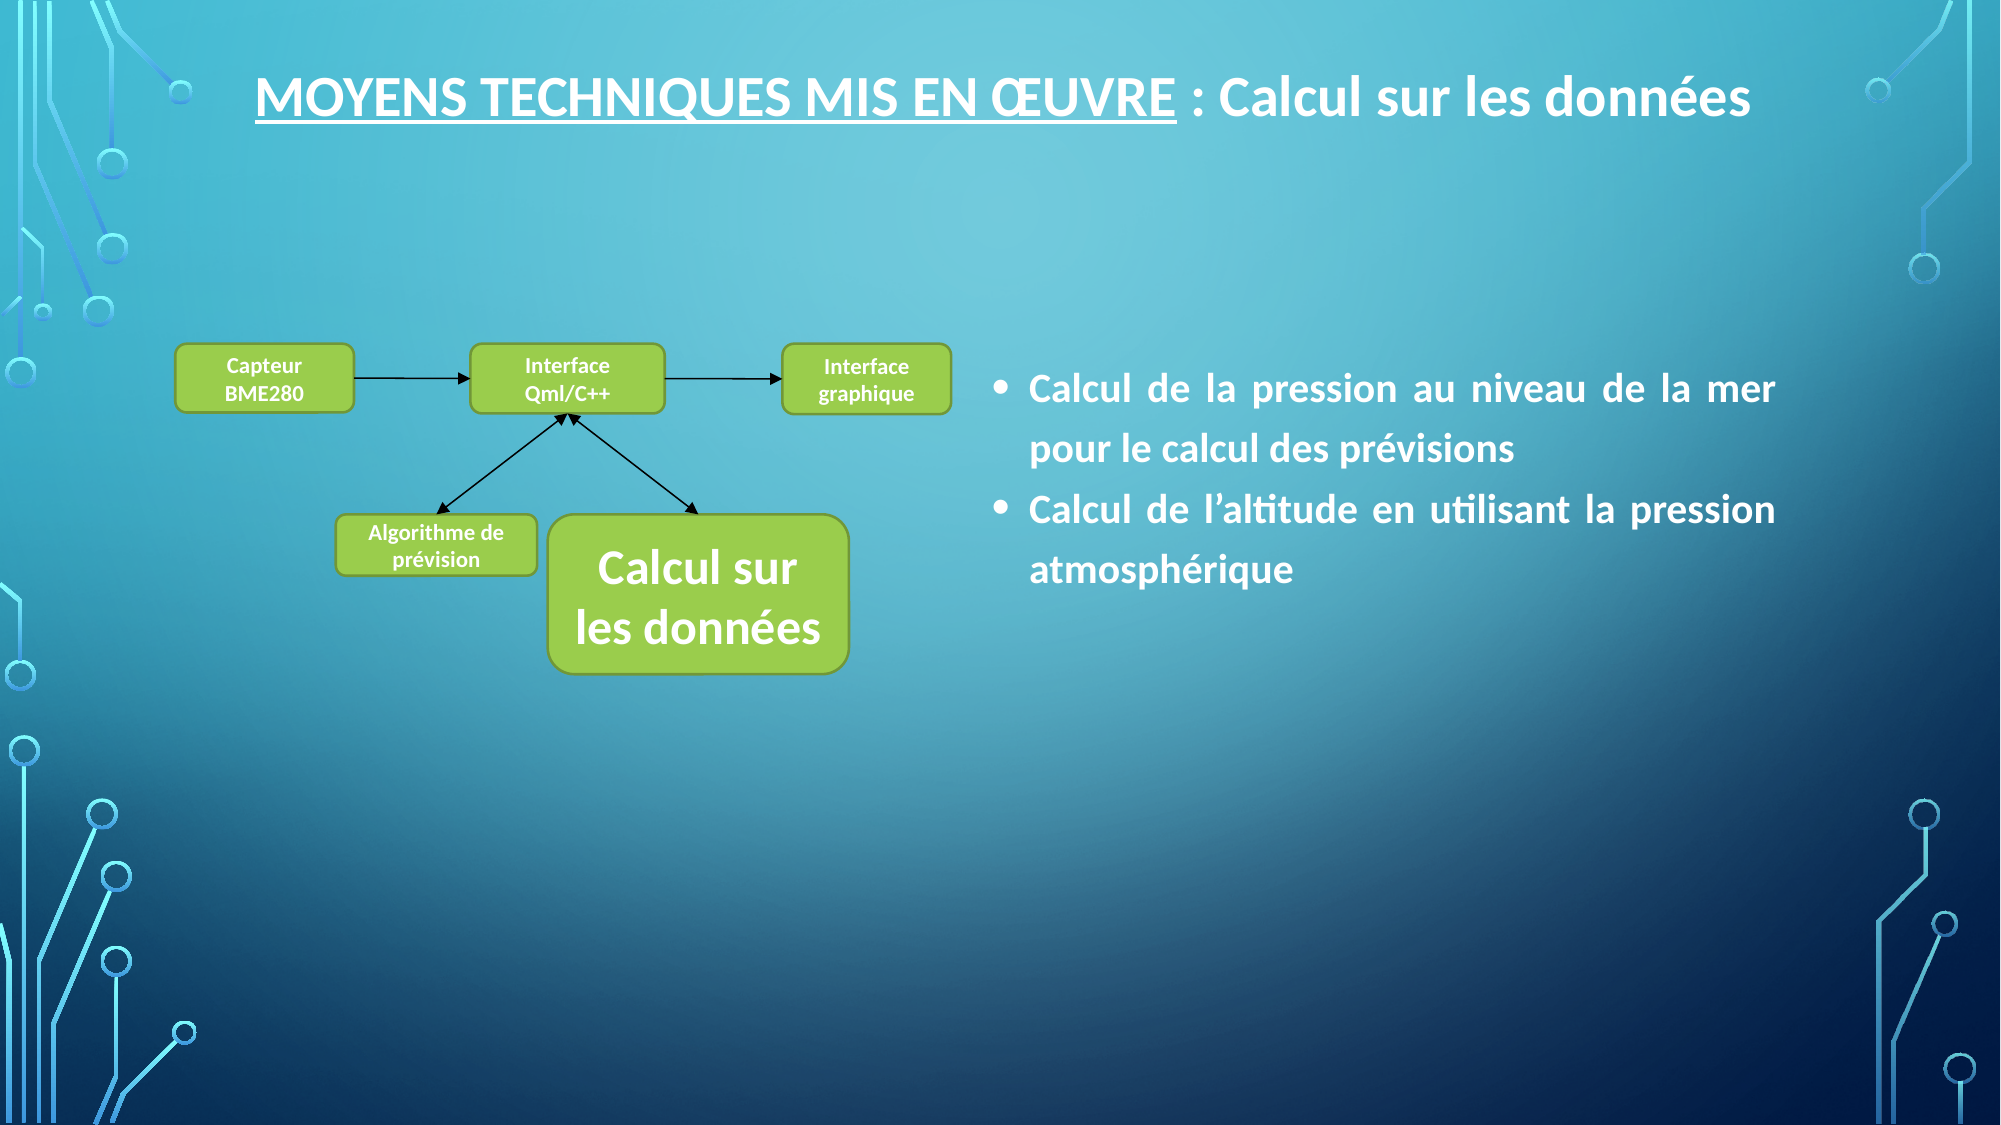

MOYENS TECHNIQUES MIS EN ŒUVRE : Calcul sur les données
Capteur BME280
Calcul de la pression au niveau de la mer pour le calcul des prévisions
Calcul de l’altitude en utilisant la pression atmosphérique
Interface Qml/C++
Interface graphique
Algorithme de prévision
Calcul sur les données